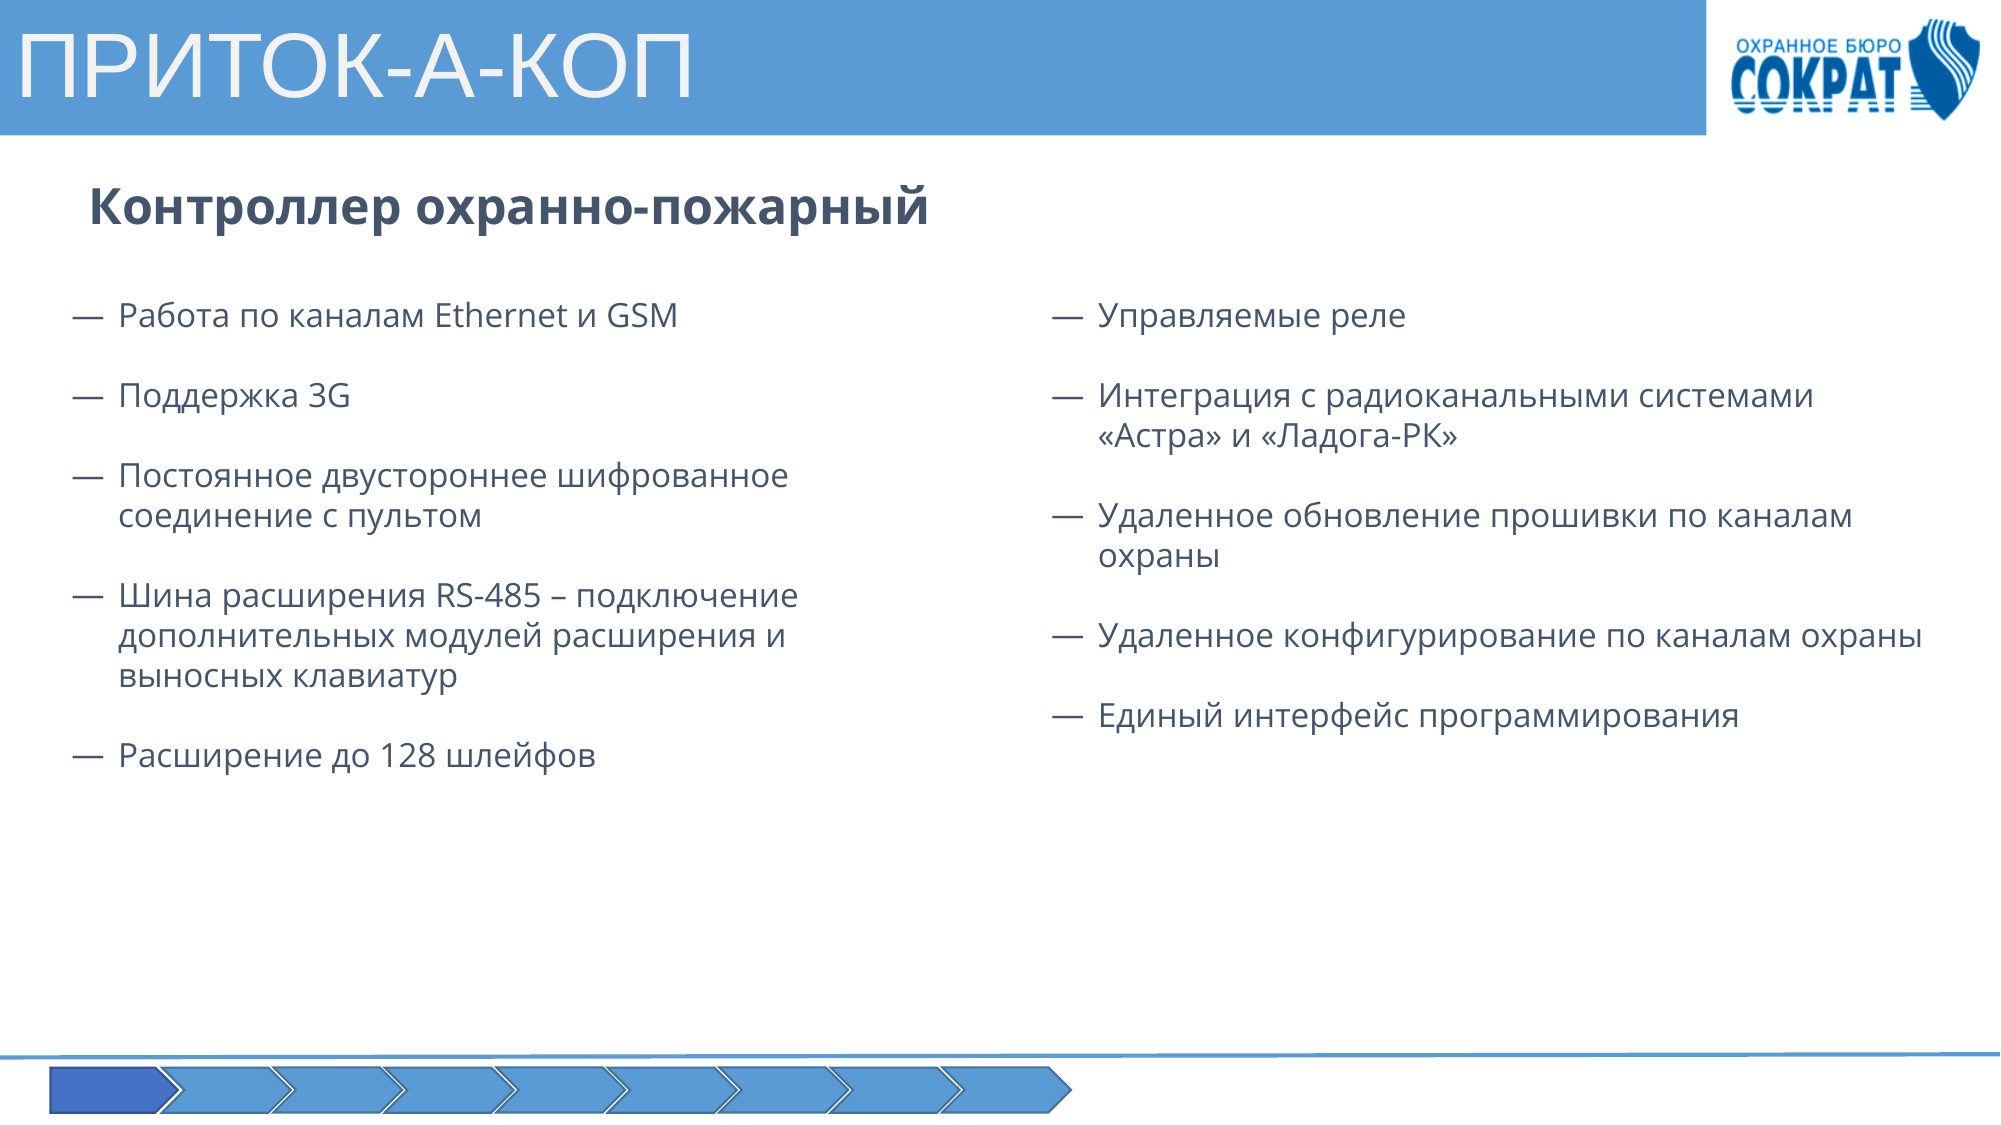

# ПРИТОК-А-КОП
Контроллер охранно-пожарный

Работа по каналам Ethernet и GSM

Поддержка 3G

Постоянное двустороннее шифрованное соединение с пультом

Шина расширения RS-485 – подключение дополнительных модулей расширения и выносных клавиатур

Расширение до 128 шлейфов

Управляемые реле

Интеграция с радиоканальными системами
«Астра» и «Ладога-РК»

Удаленное обновление прошивки по каналам охраны

Удаленное конфигурирование по каналам охраны

Единый интерфейс программирования